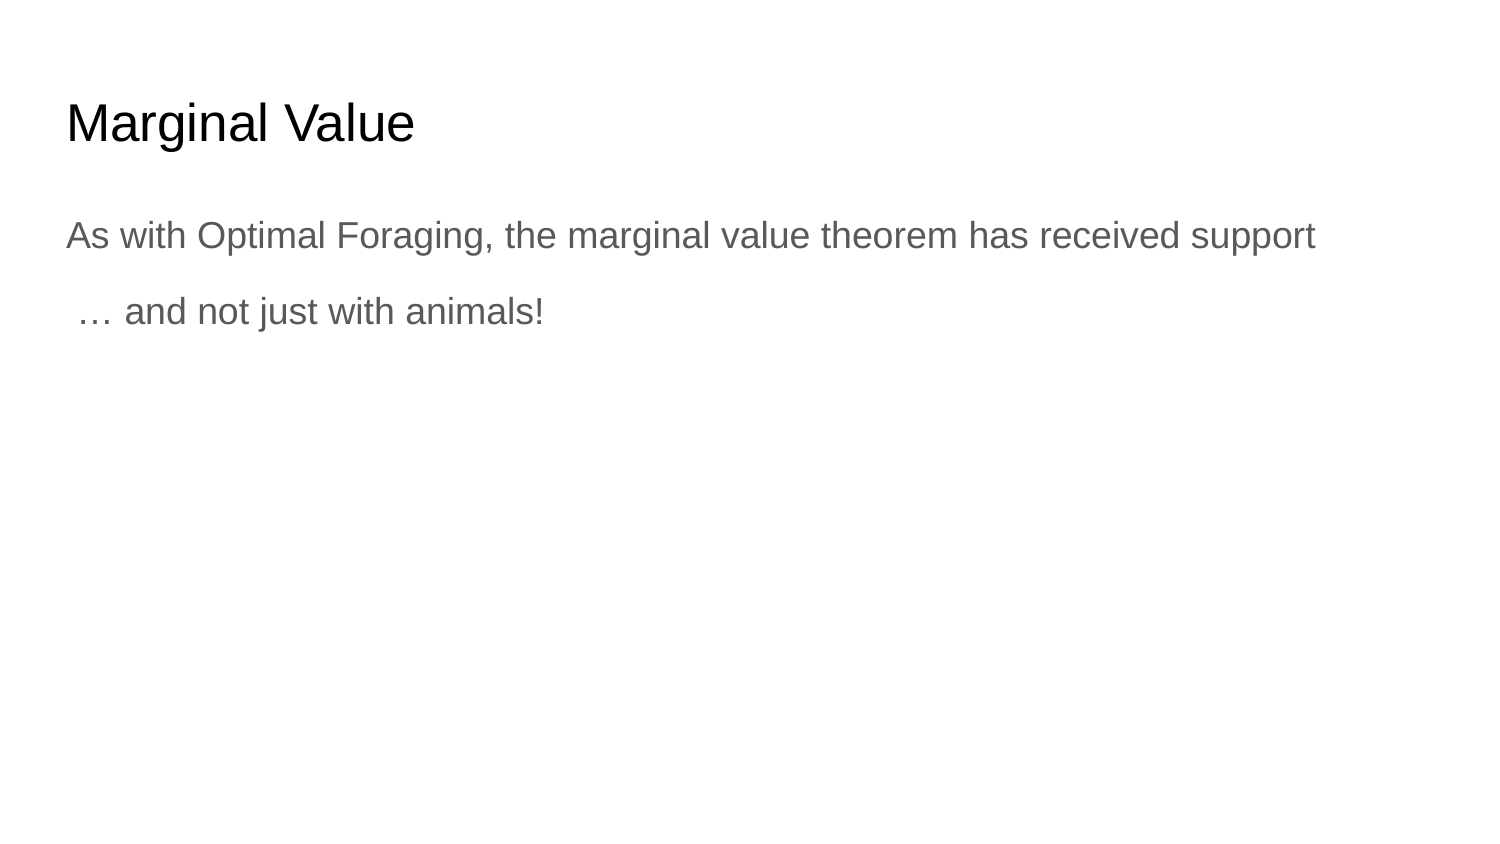

# Marginal Value
As with Optimal Foraging, the marginal value theorem has received support
 … and not just with animals!